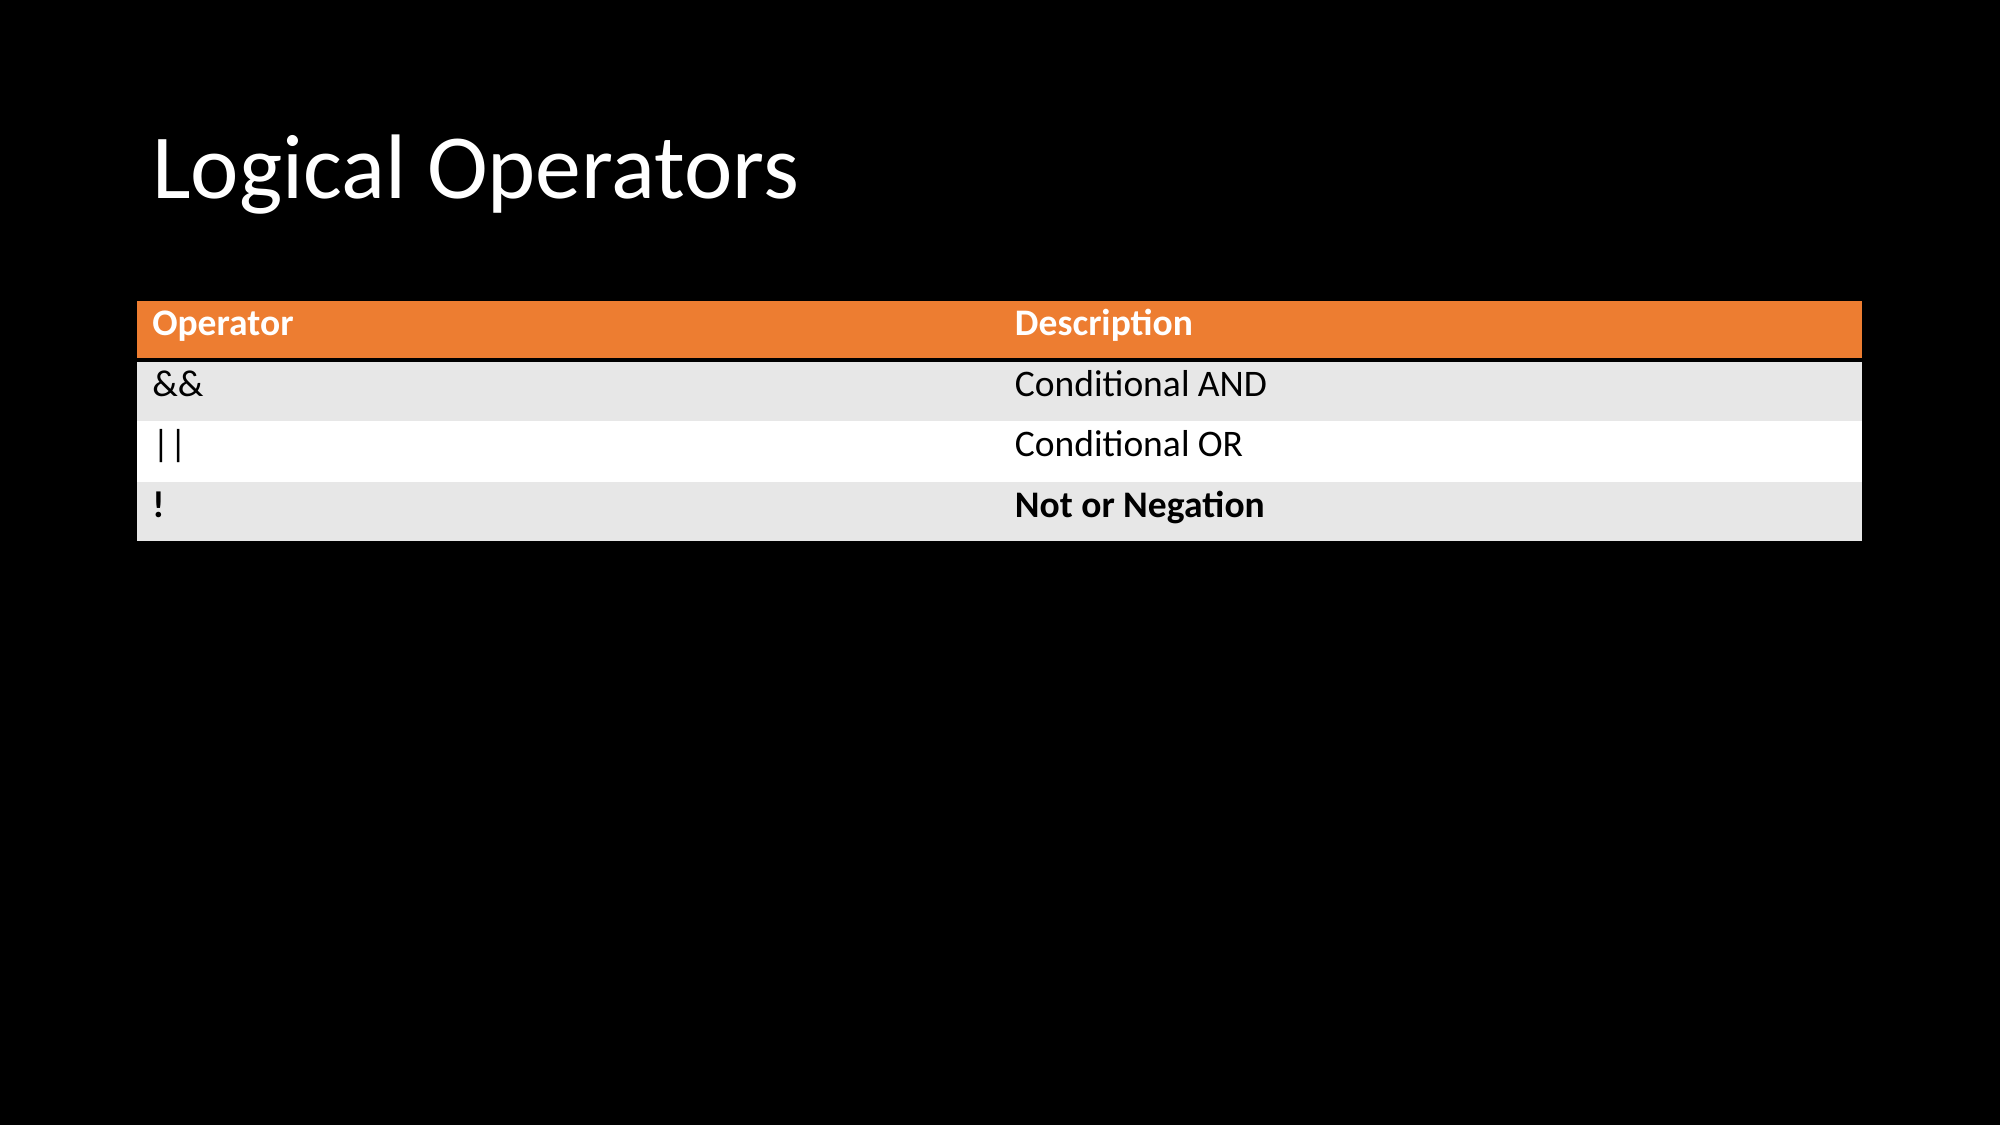

# Logical Operators
| Operator | Description |
| --- | --- |
| && | Conditional AND |
| || | Conditional OR |
| ! | Not or Negation |